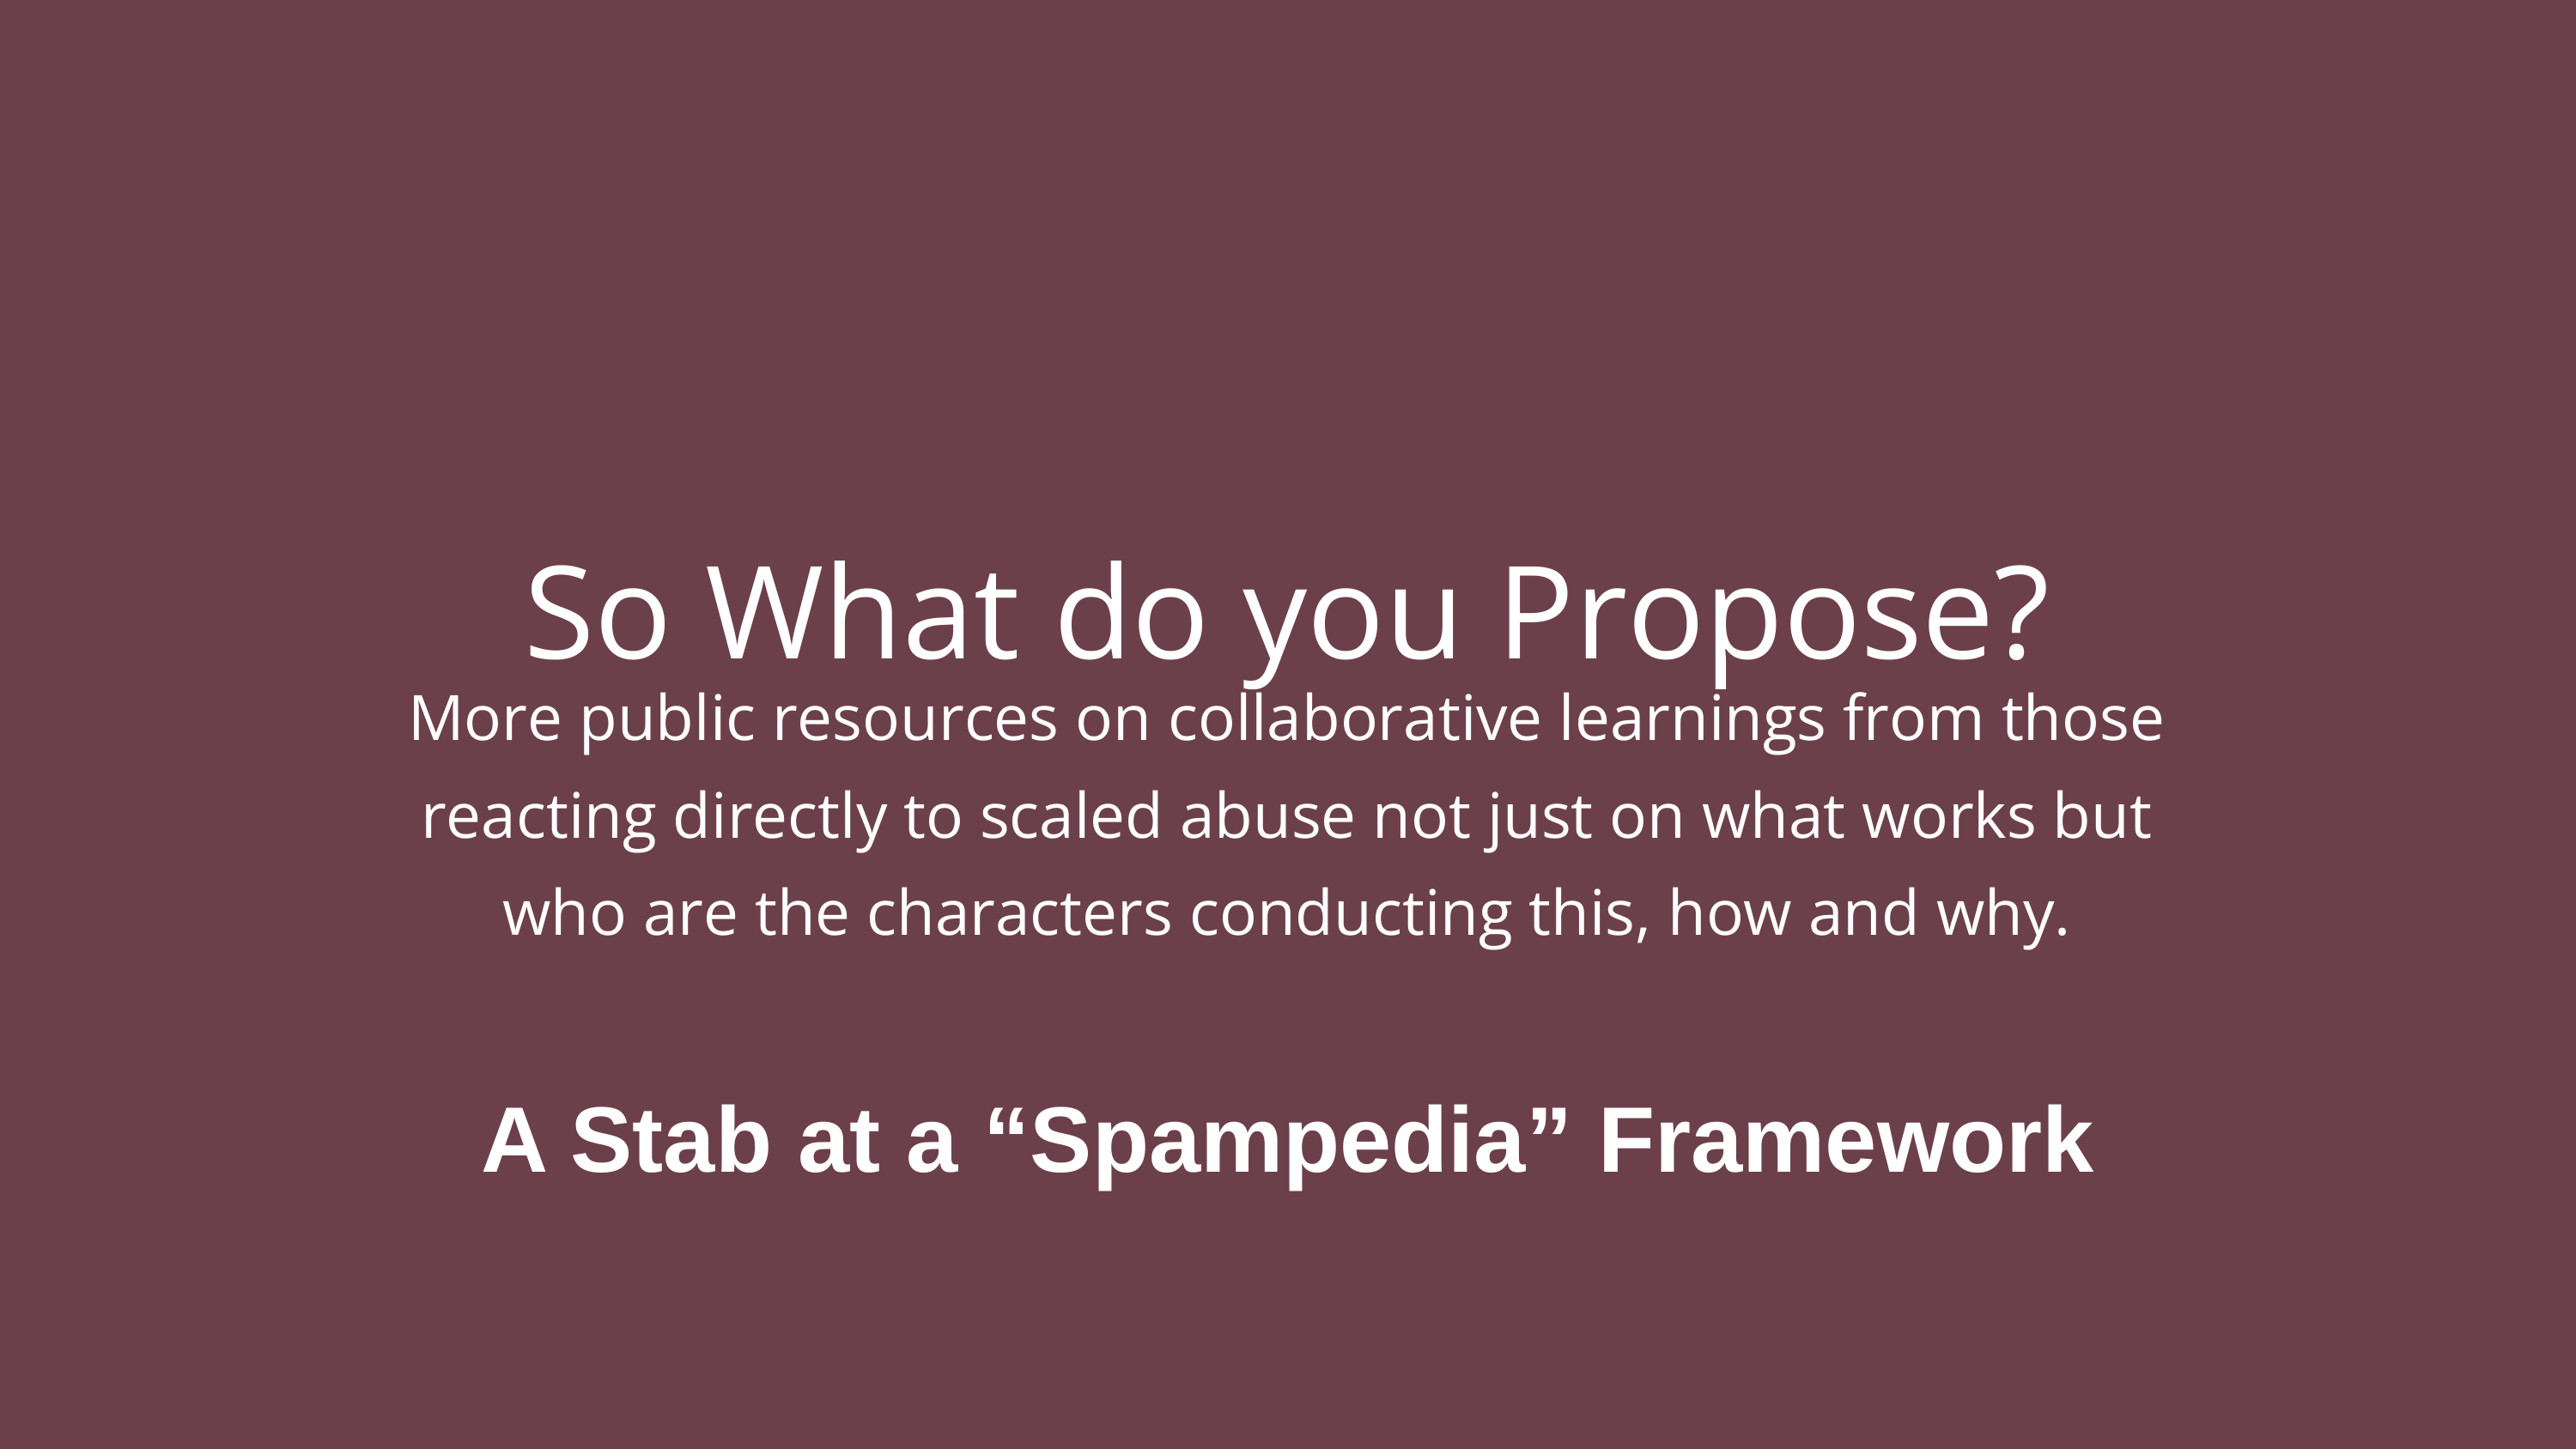

So What do you Propose?
More public resources on collaborative learnings from those reacting directly to scaled abuse not just on what works but who are the characters conducting this, how and why.

A Stab at a “Spampedia” Framework